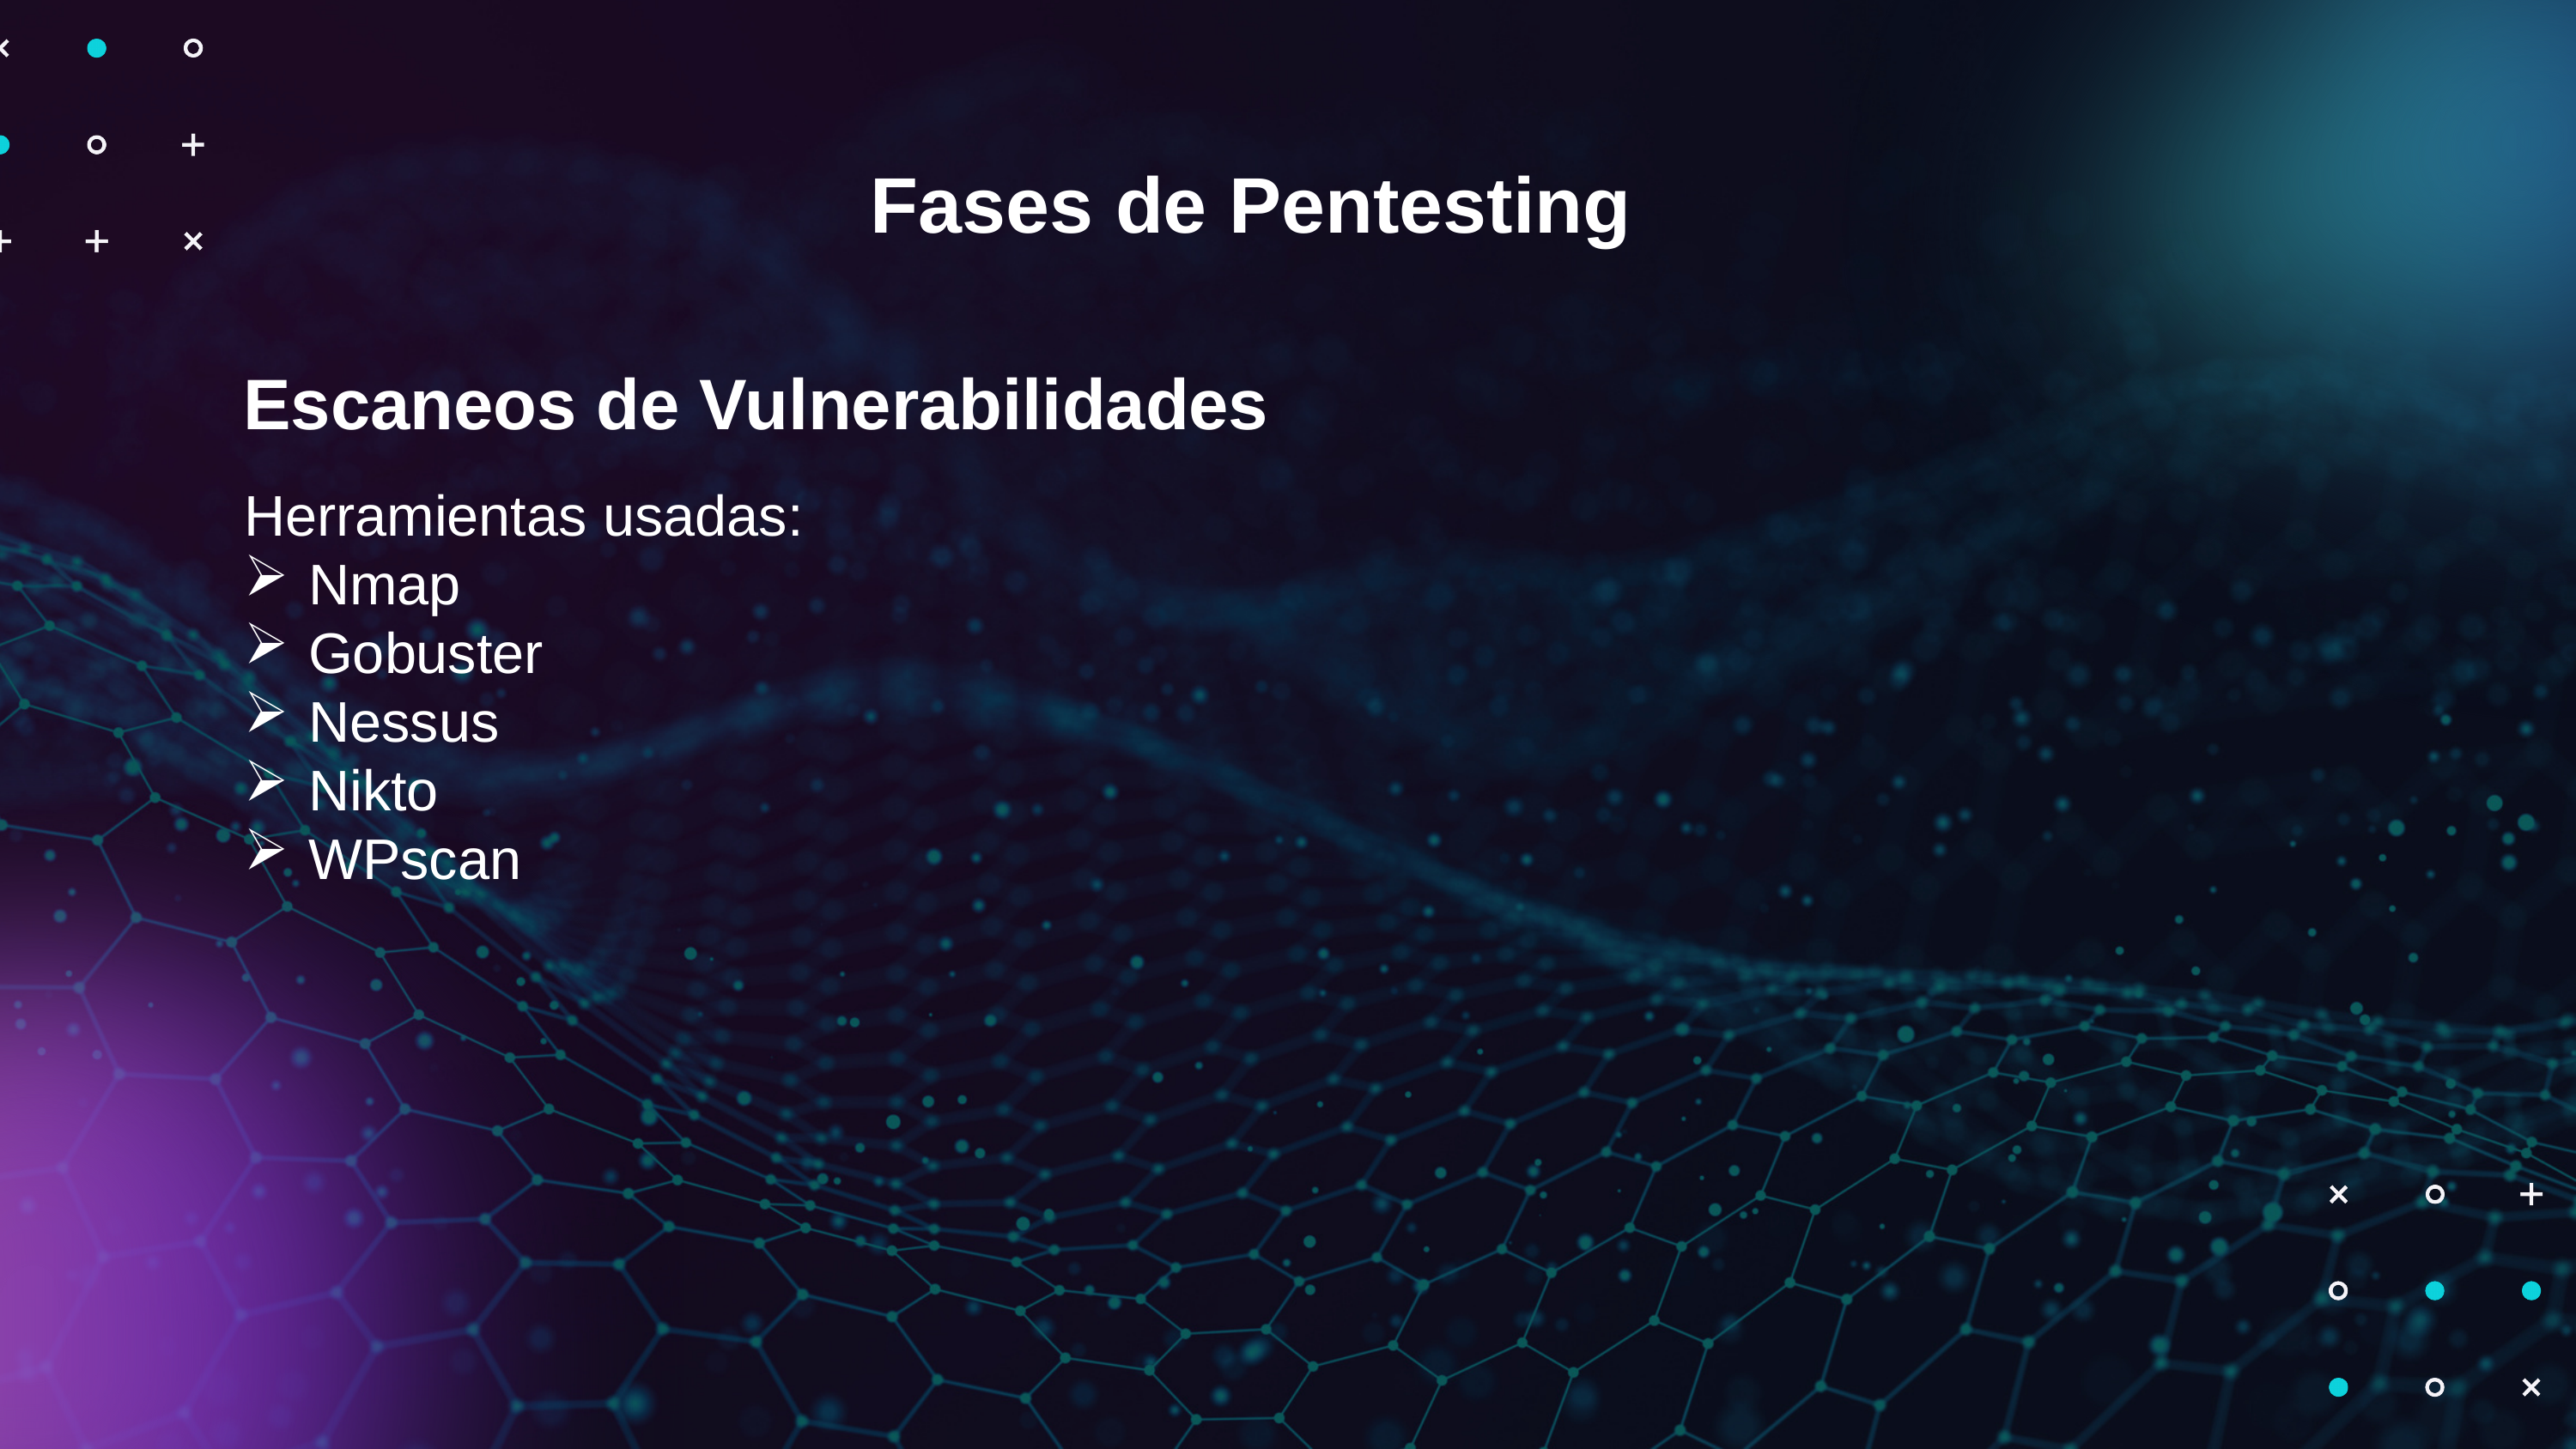

Fases de Pentesting
Escaneos de Vulnerabilidades
Herramientas usadas:
Nmap
Gobuster
Nessus
Nikto
WPscan